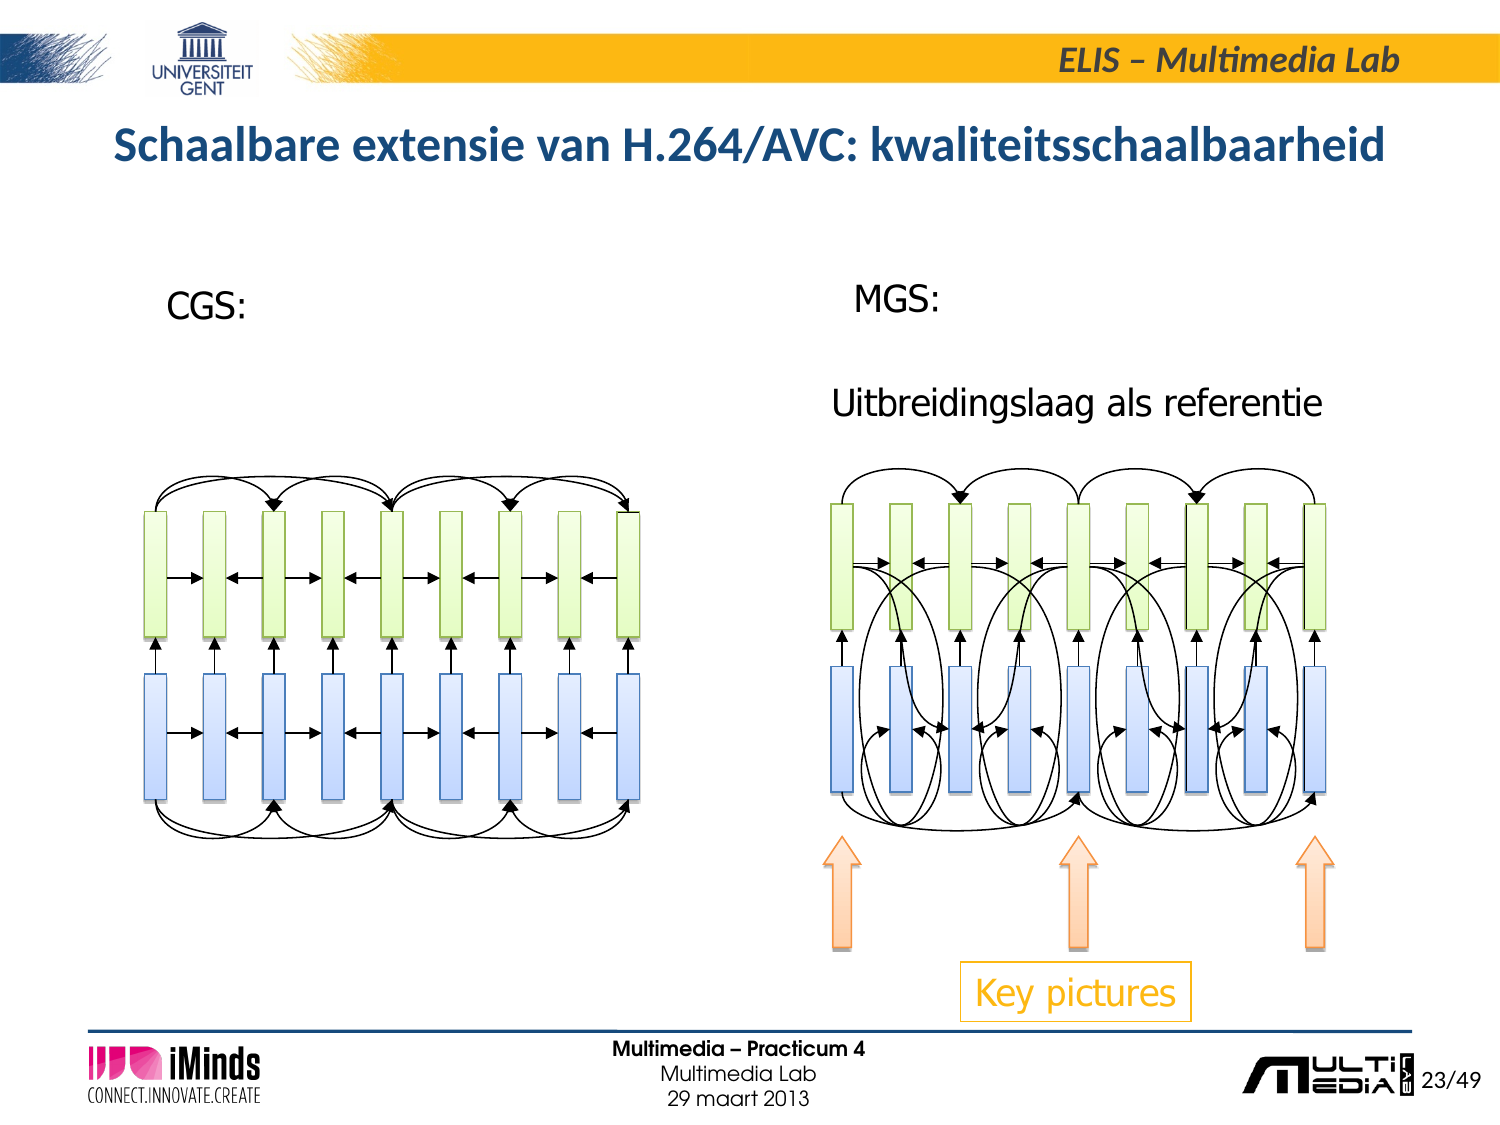

# Schaalbare extensie van H.264/AVC: kwaliteitsschaalbaarheid
MGS:
CGS:
Uitbreidingslaag als referentie

Key pictures